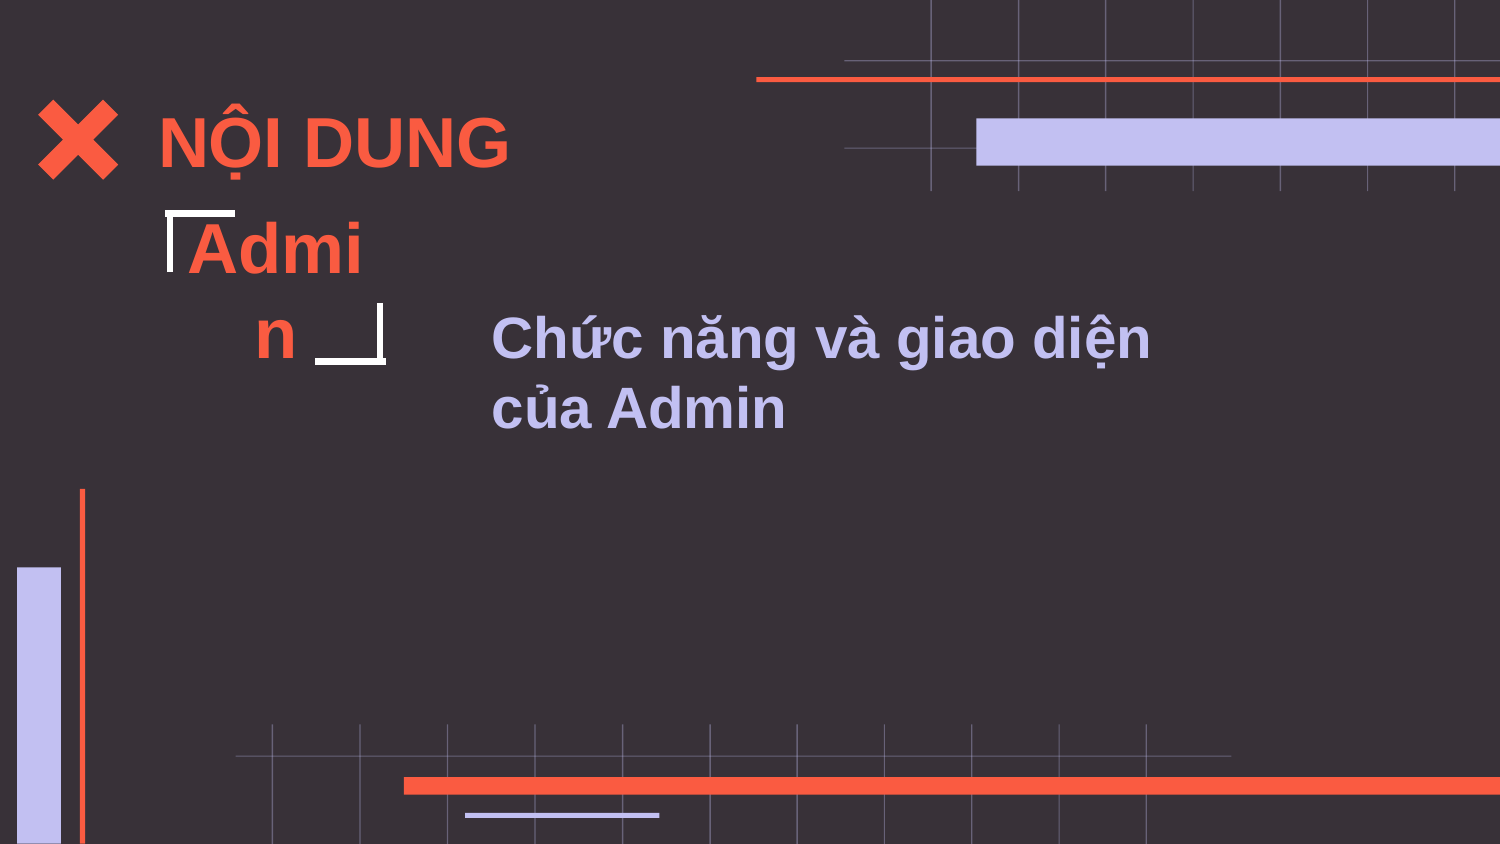

NỘI DUNG
Admin
Chức năng và giao diện của Admin